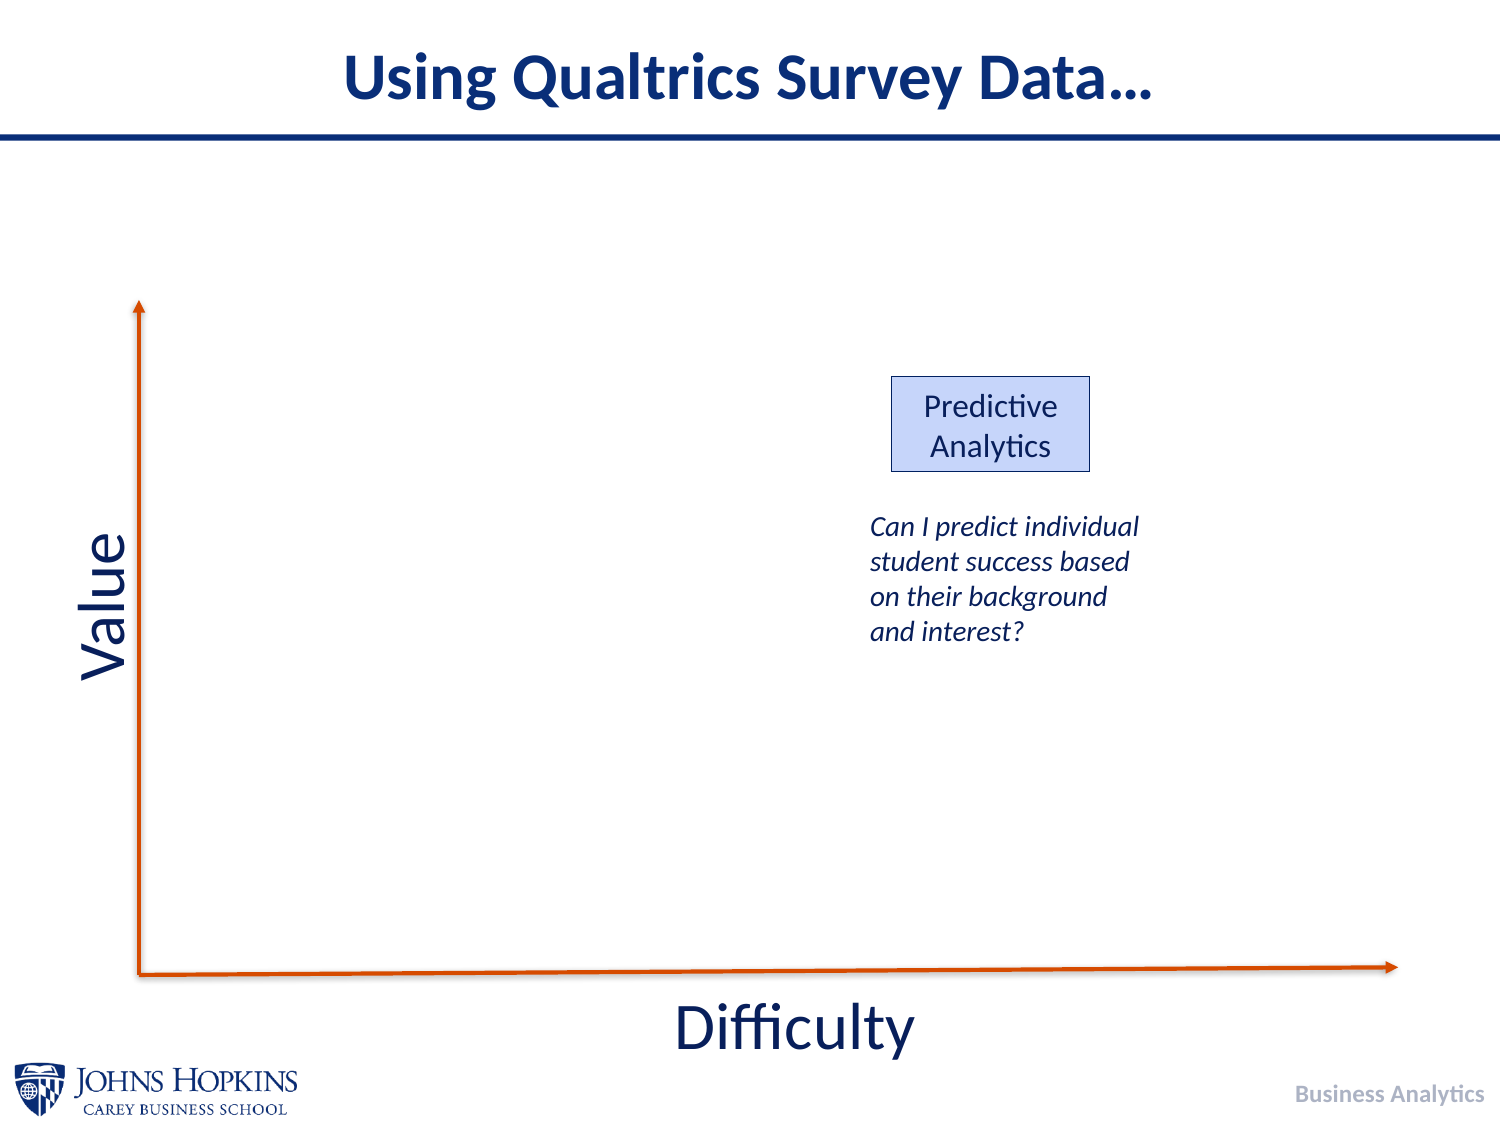

# Using Qualtrics Survey Data…
Predictive Analytics
Can I predict individual student success based on their background and interest?
Value
Difficulty